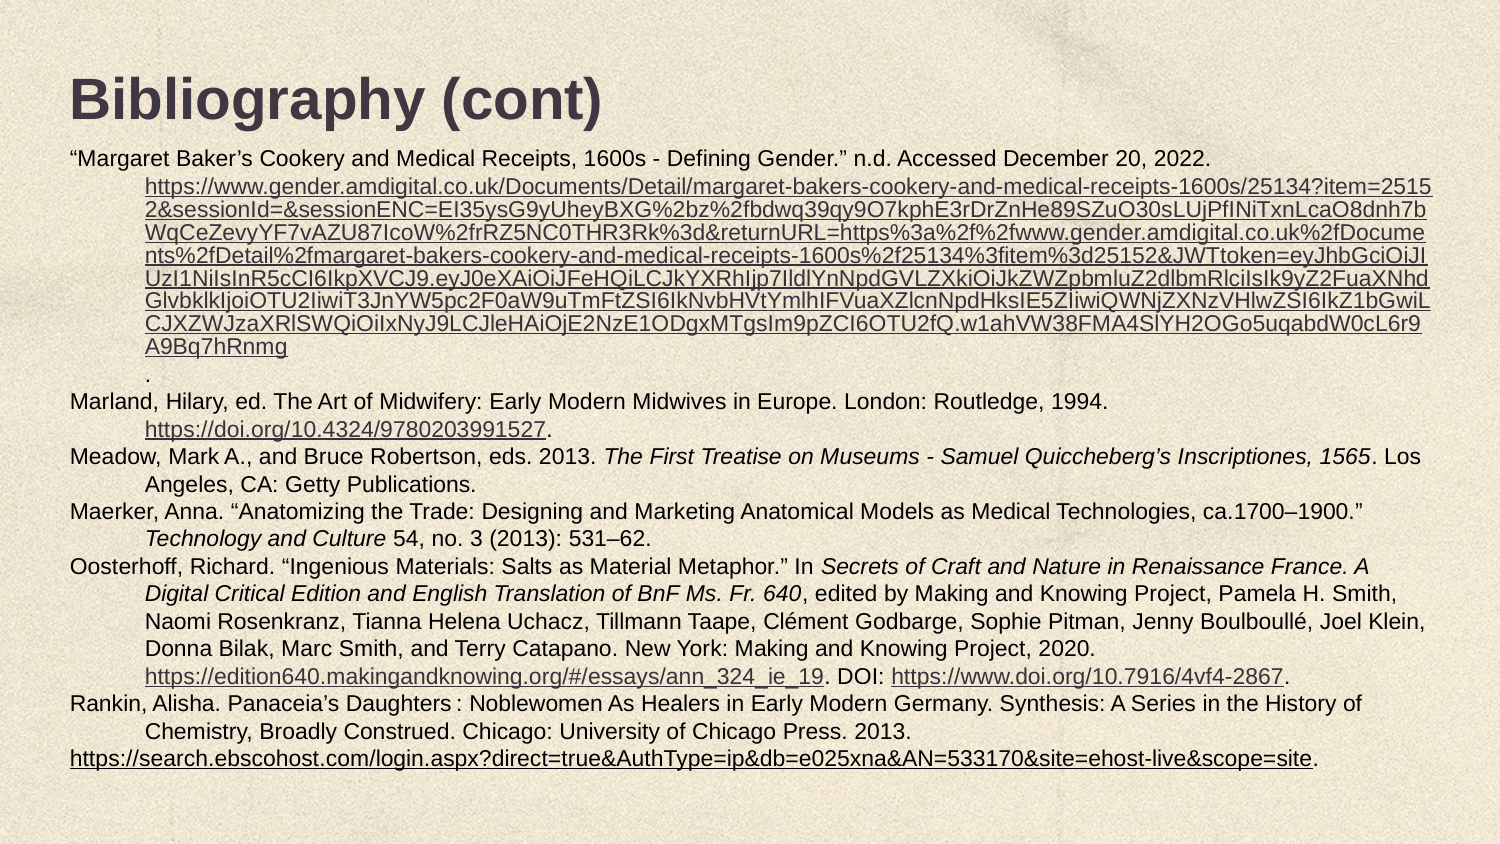

# Bibliography (cont)
“Margaret Baker’s Cookery and Medical Receipts, 1600s - Defining Gender.” n.d. Accessed December 20, 2022. https://www.gender.amdigital.co.uk/Documents/Detail/margaret-bakers-cookery-and-medical-receipts-1600s/25134?item=25152&sessionId=&sessionENC=EI35ysG9yUheyBXG%2bz%2fbdwq39qy9O7kphE3rDrZnHe89SZuO30sLUjPfINiTxnLcaO8dnh7bWqCeZevyYF7vAZU87IcoW%2frRZ5NC0THR3Rk%3d&returnURL=https%3a%2f%2fwww.gender.amdigital.co.uk%2fDocuments%2fDetail%2fmargaret-bakers-cookery-and-medical-receipts-1600s%2f25134%3fitem%3d25152&JWTtoken=eyJhbGciOiJIUzI1NiIsInR5cCI6IkpXVCJ9.eyJ0eXAiOiJFeHQiLCJkYXRhIjp7IldlYnNpdGVLZXkiOiJkZWZpbmluZ2dlbmRlciIsIk9yZ2FuaXNhdGlvbklkIjoiOTU2IiwiT3JnYW5pc2F0aW9uTmFtZSI6IkNvbHVtYmlhIFVuaXZlcnNpdHksIE5ZIiwiQWNjZXNzVHlwZSI6IkZ1bGwiLCJXZWJzaXRlSWQiOiIxNyJ9LCJleHAiOjE2NzE1ODgxMTgsIm9pZCI6OTU2fQ.w1ahVW38FMA4SlYH2OGo5uqabdW0cL6r9A9Bq7hRnmg.
Marland, Hilary, ed. The Art of Midwifery: Early Modern Midwives in Europe. London: Routledge, 1994. https://doi.org/10.4324/9780203991527.
Meadow, Mark A., and Bruce Robertson, eds. 2013. The First Treatise on Museums - Samuel Quiccheberg’s Inscriptiones, 1565. Los Angeles, CA: Getty Publications.
Maerker, Anna. “Anatomizing the Trade: Designing and Marketing Anatomical Models as Medical Technologies, ca.1700–1900.” Technology and Culture 54, no. 3 (2013): 531–62.
Oosterhoff, Richard. “Ingenious Materials: Salts as Material Metaphor.” In Secrets of Craft and Nature in Renaissance France. A Digital Critical Edition and English Translation of BnF Ms. Fr. 640, edited by Making and Knowing Project, Pamela H. Smith, Naomi Rosenkranz, Tianna Helena Uchacz, Tillmann Taape, Clément Godbarge, Sophie Pitman, Jenny Boulboullé, Joel Klein, Donna Bilak, Marc Smith, and Terry Catapano. New York: Making and Knowing Project, 2020. https://edition640.makingandknowing.org/#/essays/ann_324_ie_19. DOI: https://www.doi.org/10.7916/4vf4-2867.
Rankin, Alisha. Panaceia’s Daughters : Noblewomen As Healers in Early Modern Germany. Synthesis: A Series in the History of Chemistry, Broadly Construed. Chicago: University of Chicago Press. 2013.
https://search.ebscohost.com/login.aspx?direct=true&AuthType=ip&db=e025xna&AN=533170&site=ehost-live&scope=site.